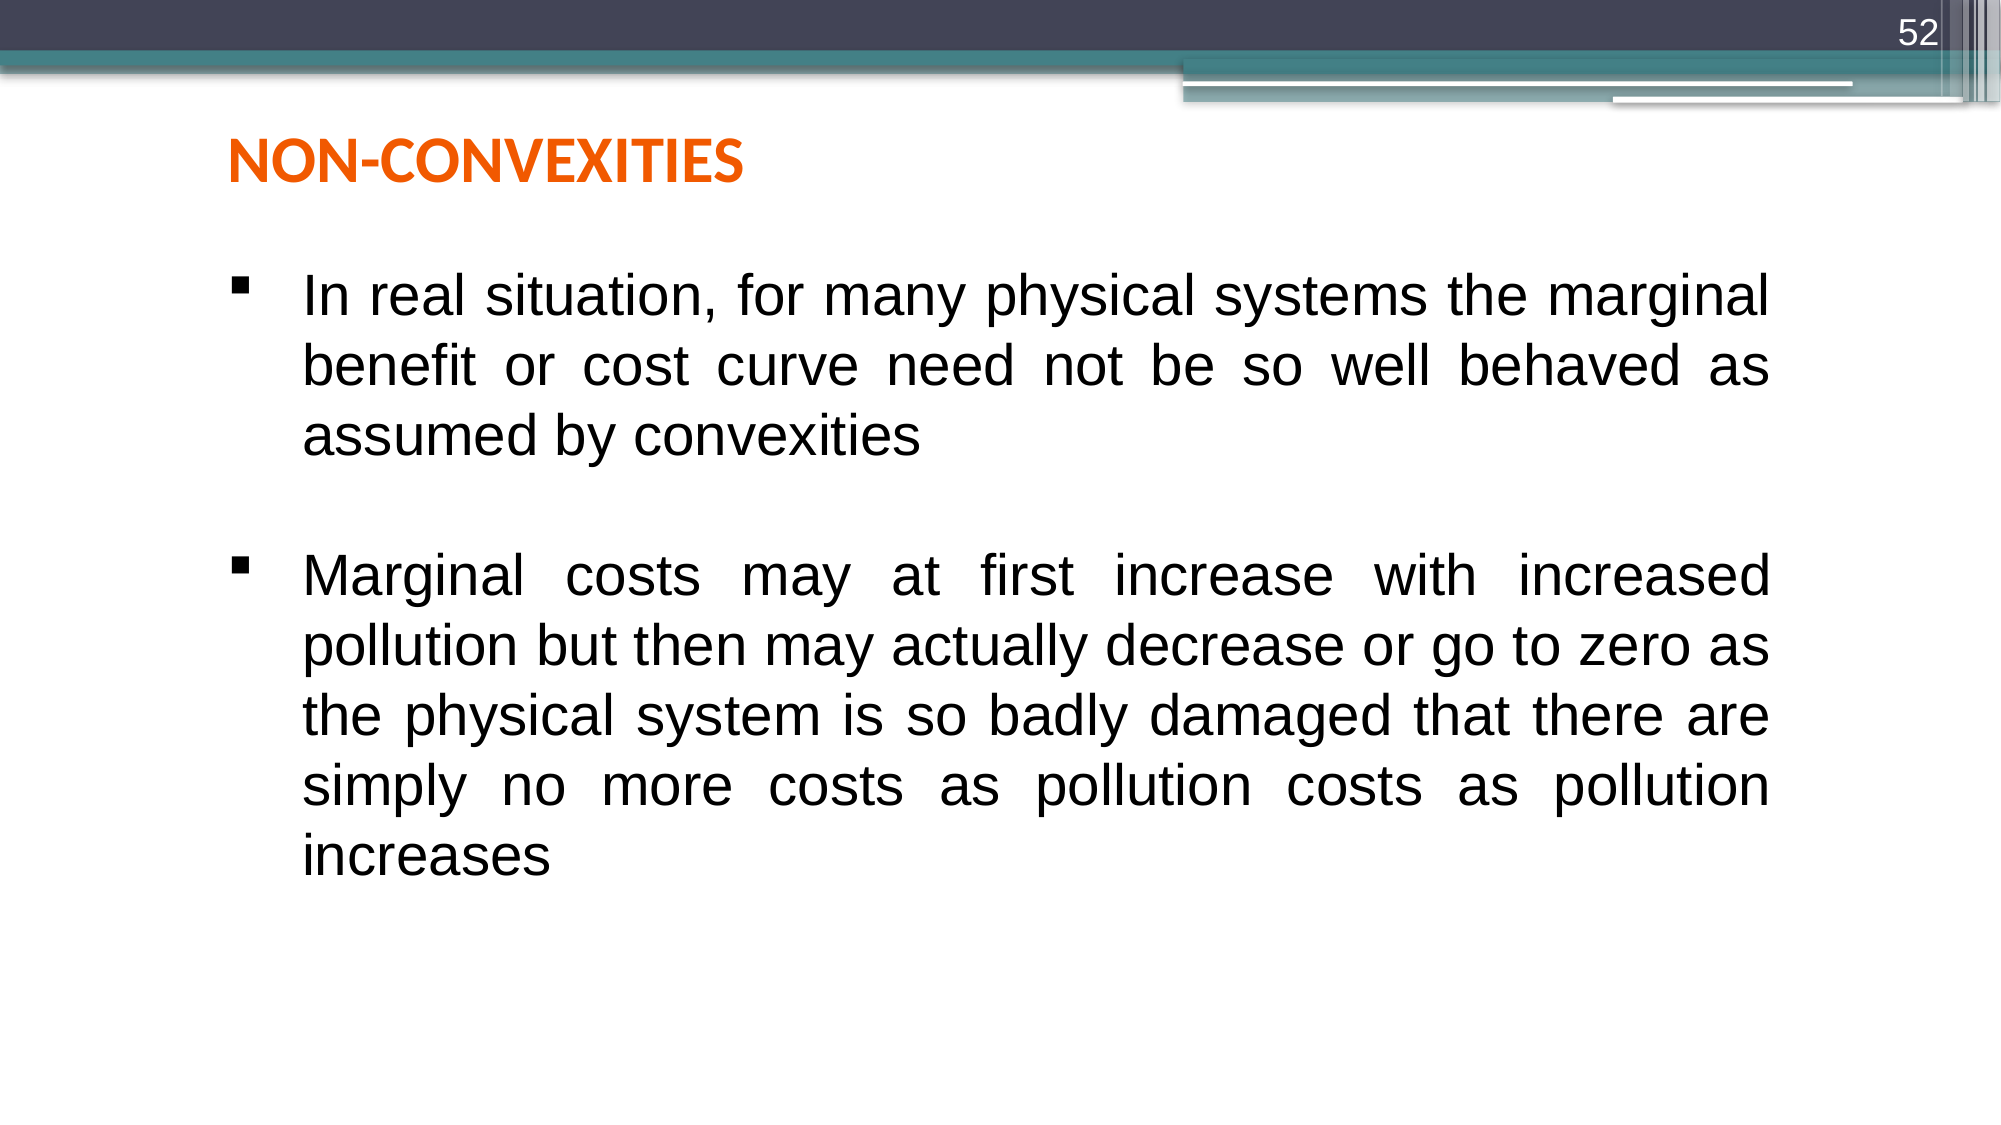

52
non-convexities
In real situation, for many physical systems the marginal benefit or cost curve need not be so well behaved as assumed by convexities

Marginal costs may at first increase with increased pollution but then may actually decrease or go to zero as the physical system is so badly damaged that there are simply no more costs as pollution costs as pollution increases

Concepts:
Commons: Refers to the environmental resources itself

Common Property Resources: refers to a property right regime that allows members of a group or collective body to use the asset and devise rules to exclude non-members from using the resource.